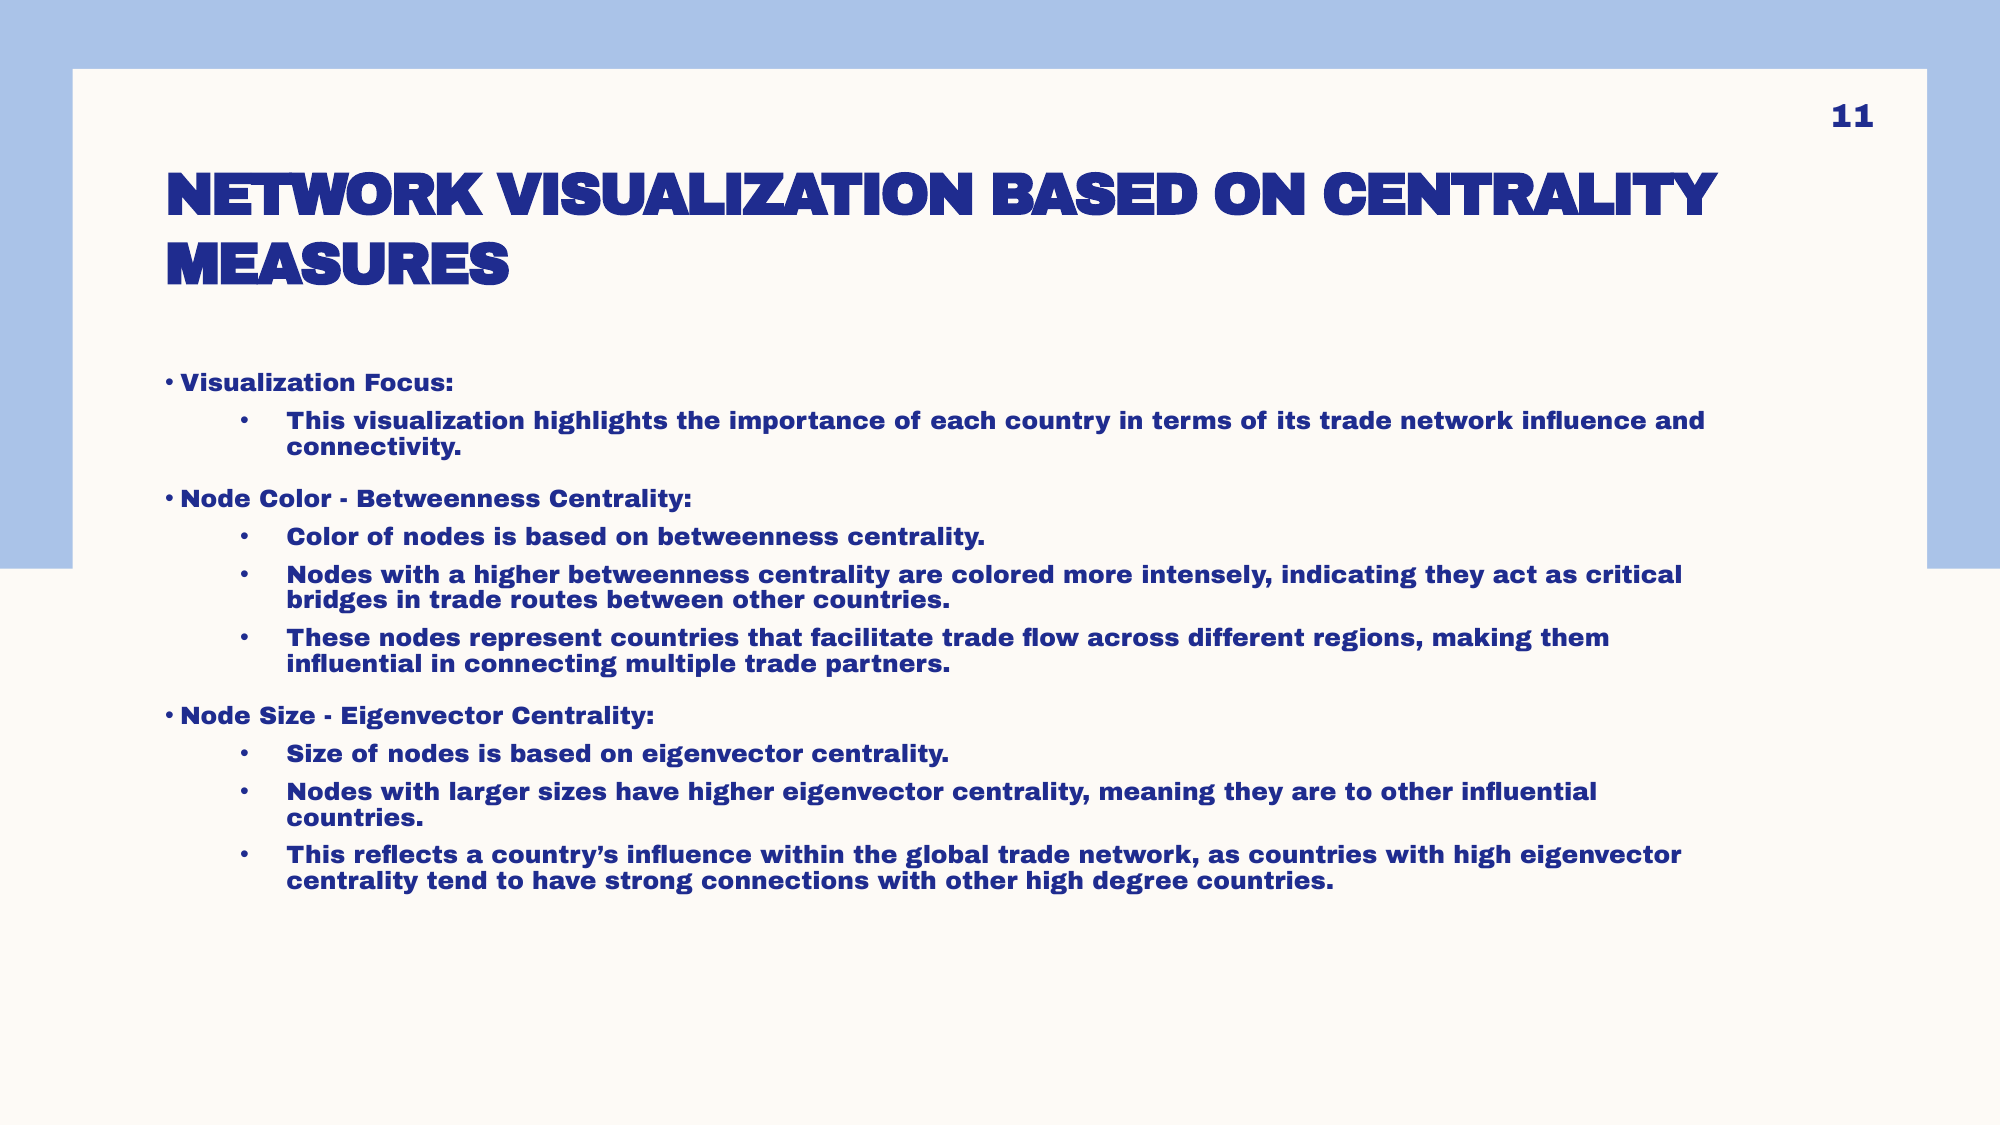

11
# Network Visualization Based on Centrality Measures
Visualization Focus:
This visualization highlights the importance of each country in terms of its trade network influence and connectivity.
Node Color - Betweenness Centrality:
Color of nodes is based on betweenness centrality.
Nodes with a higher betweenness centrality are colored more intensely, indicating they act as critical bridges in trade routes between other countries.
These nodes represent countries that facilitate trade flow across different regions, making them influential in connecting multiple trade partners.
Node Size - Eigenvector Centrality:
Size of nodes is based on eigenvector centrality.
Nodes with larger sizes have higher eigenvector centrality, meaning they are to other influential countries.
This reflects a country’s influence within the global trade network, as countries with high eigenvector centrality tend to have strong connections with other high degree countries.